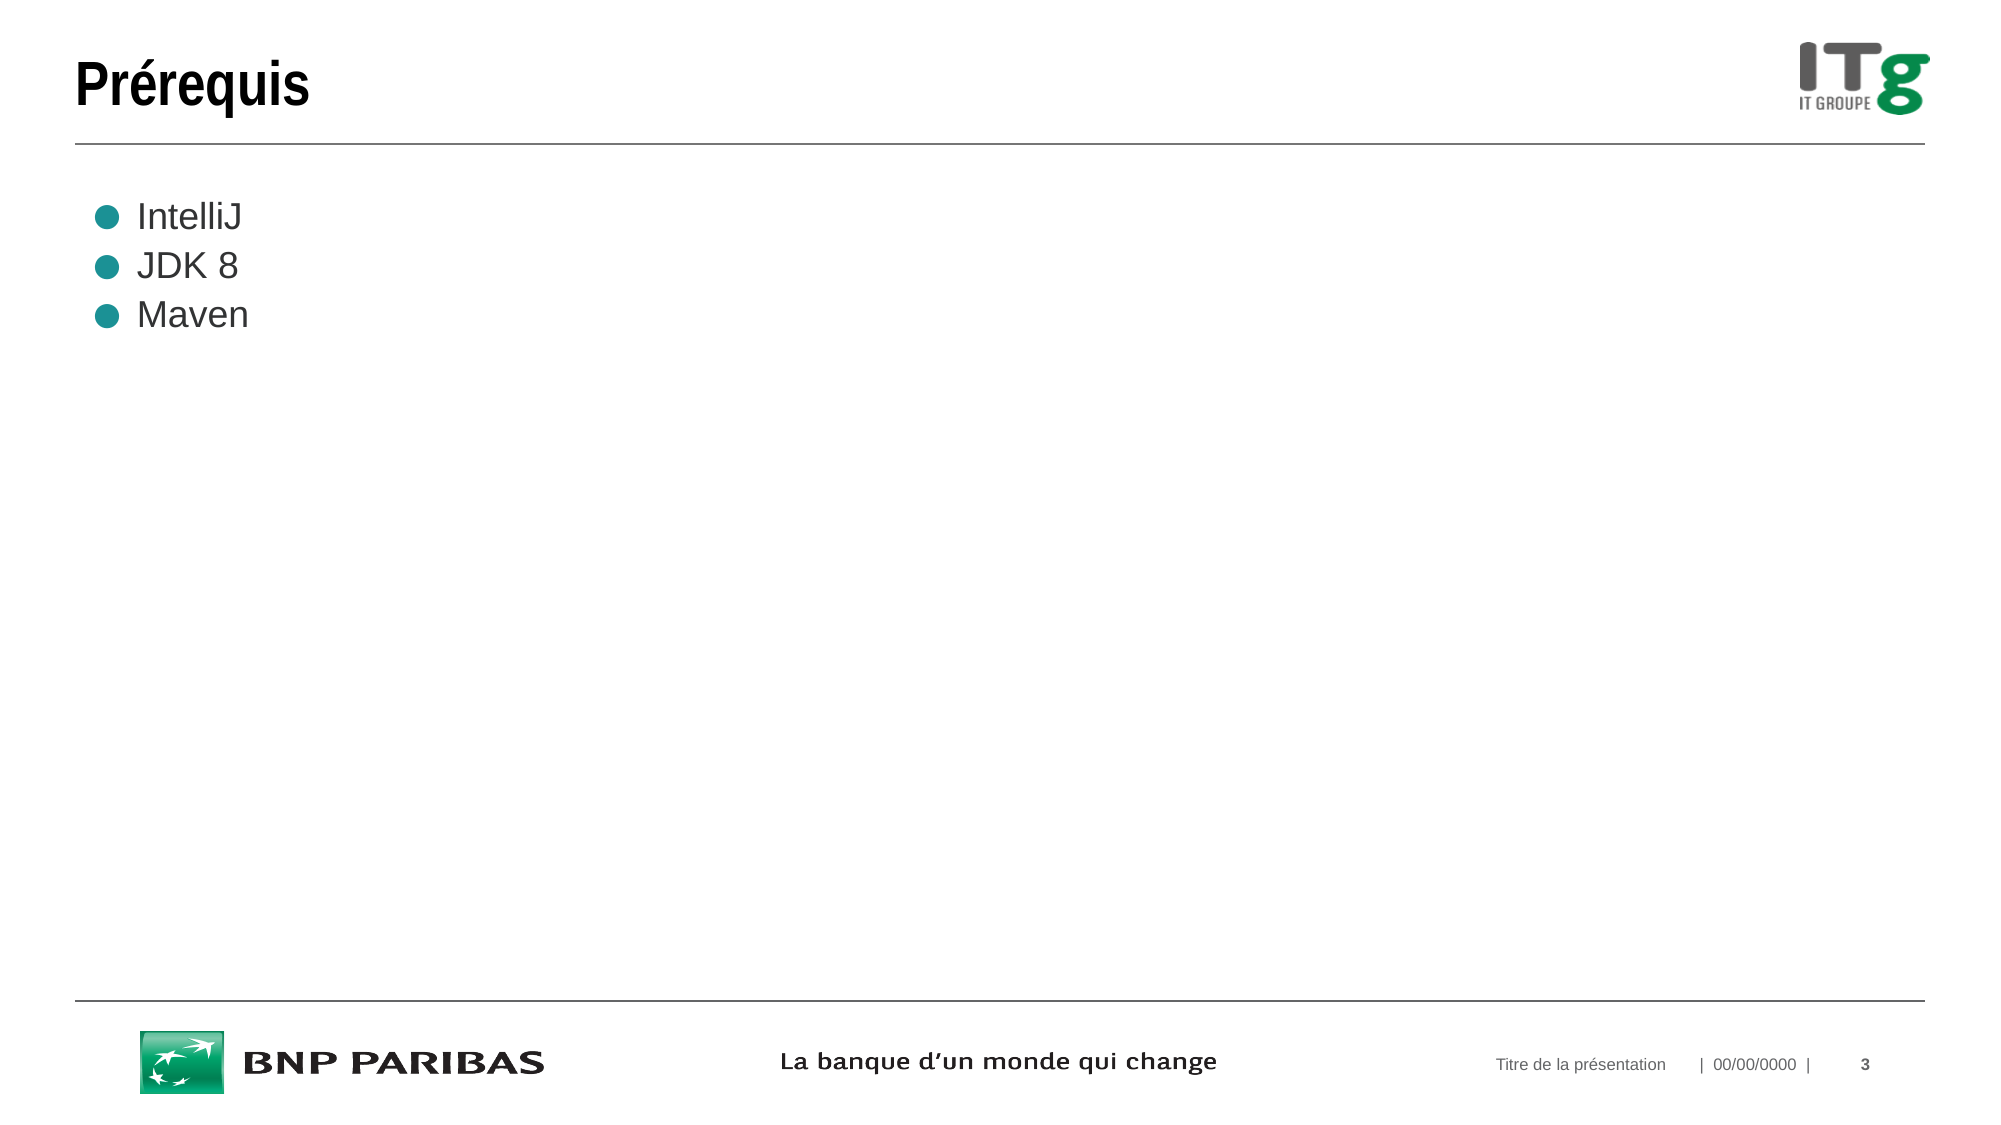

# Prérequis
IntelliJ
JDK 8
Maven
Titre de la présentation
|  00/00/0000  |
3